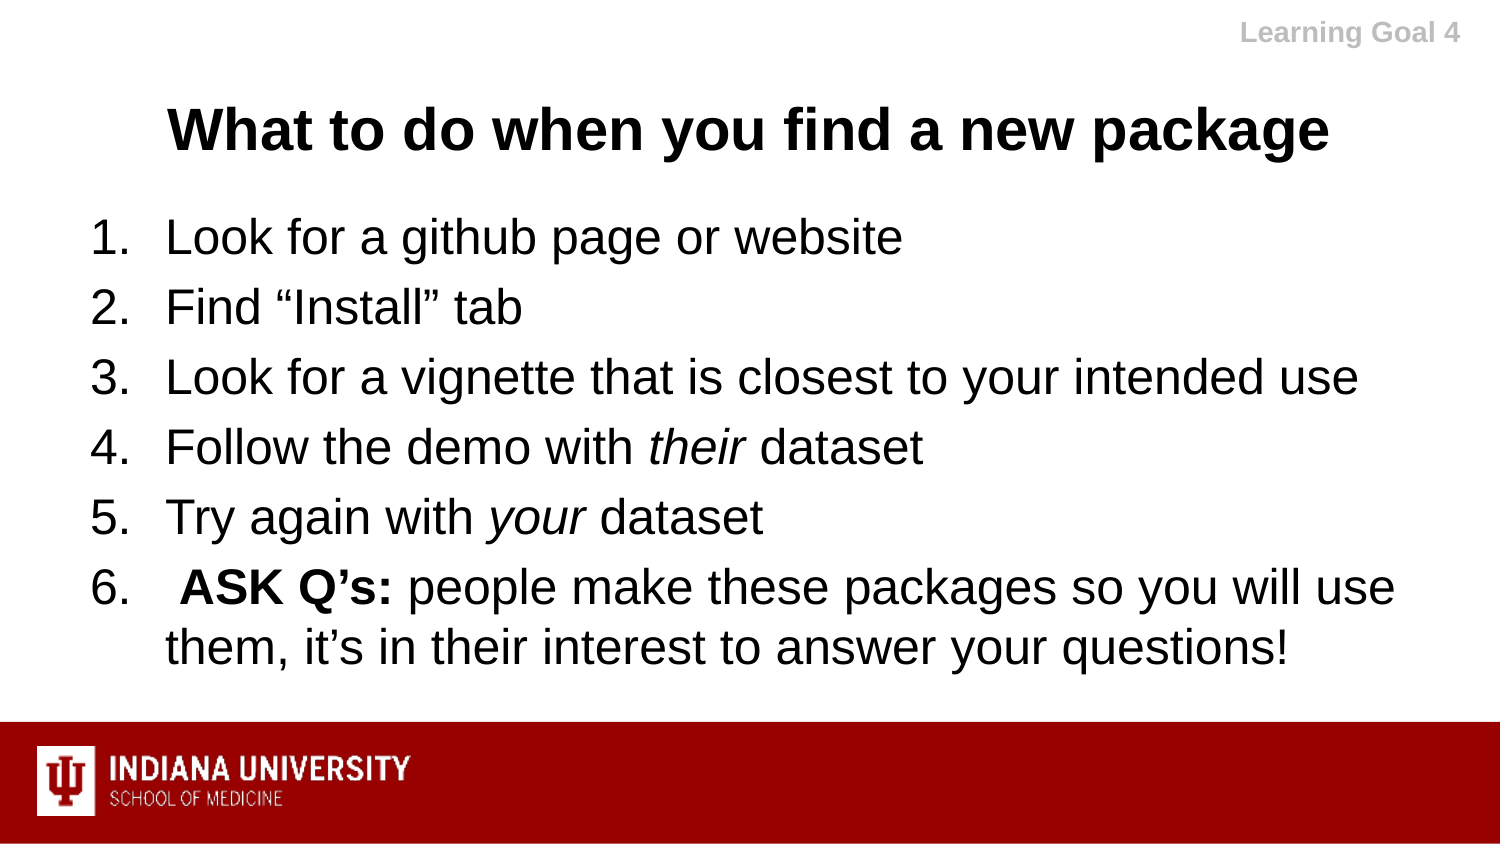

Learning Goal 4
# What to do when you find a new package
Look for a github page or website
Find “Install” tab
Look for a vignette that is closest to your intended use
Follow the demo with their dataset
Try again with your dataset
 ASK Q’s: people make these packages so you will use them, it’s in their interest to answer your questions!